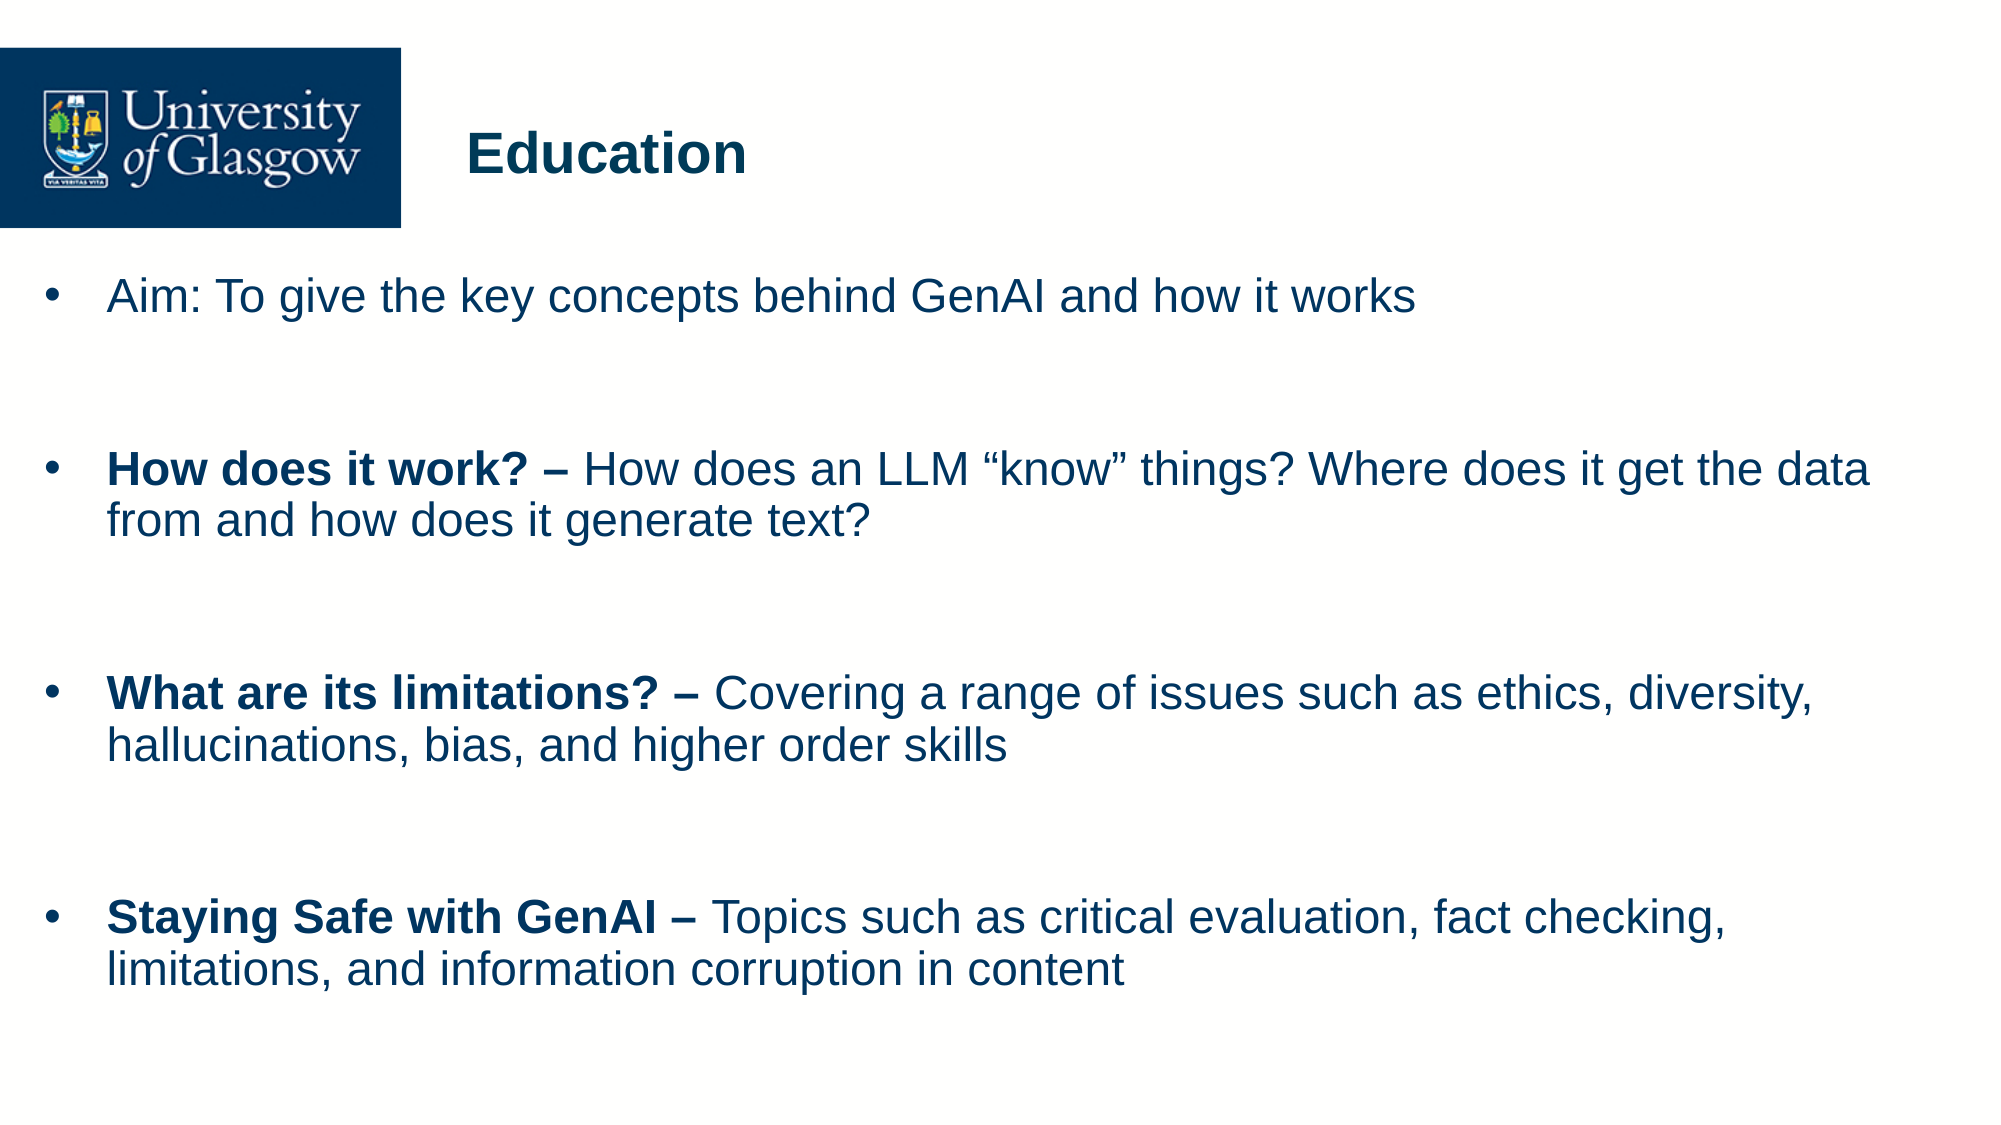

# Education
Aim: To give the key concepts behind GenAI and how it works

How does it work? – How does an LLM “know” things? Where does it get the data from and how does it generate text?

What are its limitations? – Covering a range of issues such as ethics, diversity, hallucinations, bias, and higher order skills

Staying Safe with GenAI – Topics such as critical evaluation, fact checking, limitations, and information corruption in content